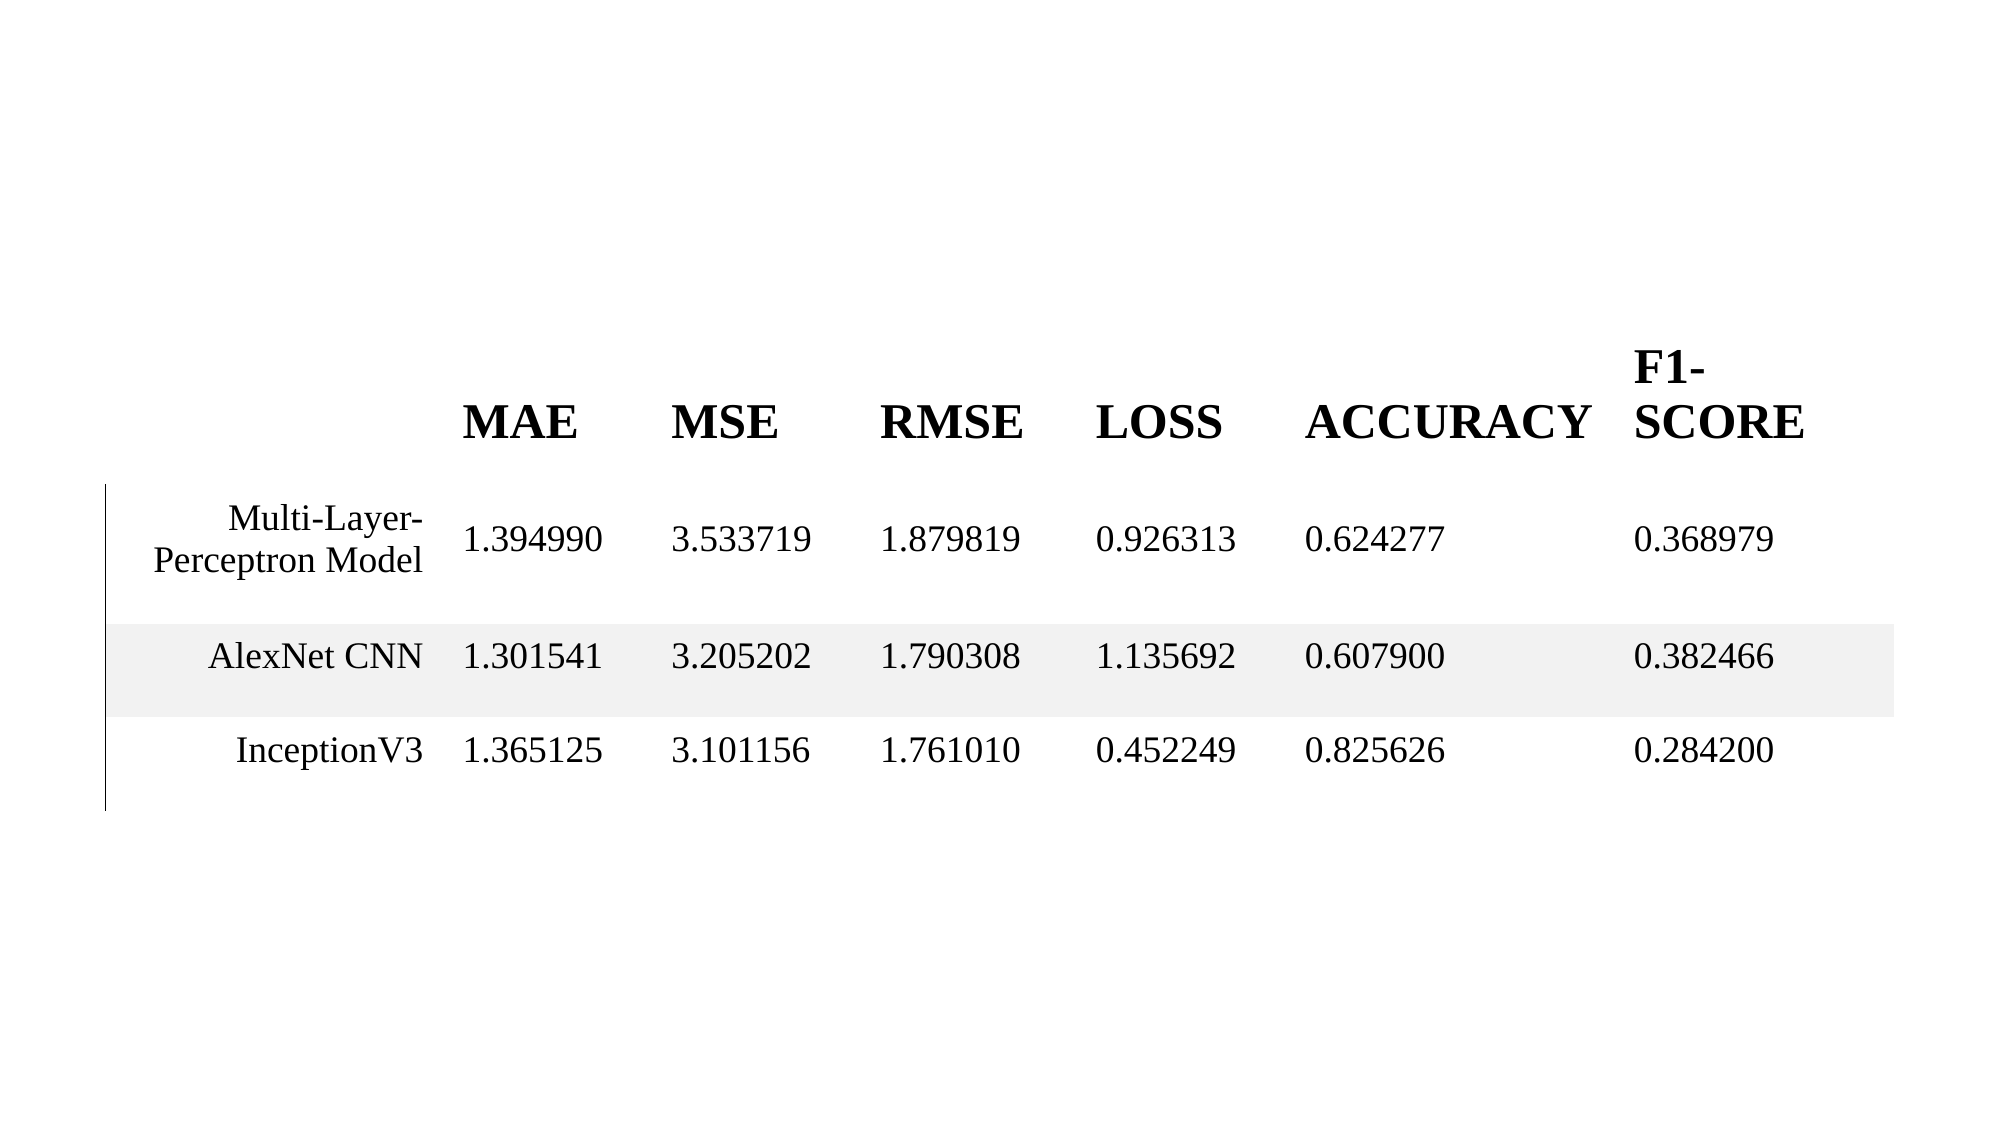

|  | MAE | MSE | RMSE | LOSS | ACCURACY | F1-SCORE |
| --- | --- | --- | --- | --- | --- | --- |
| Multi-Layer-Perceptron Model | 1.394990 | 3.533719 | 1.879819 | 0.926313 | 0.624277 | 0.368979 |
| AlexNet CNN | 1.301541 | 3.205202 | 1.790308 | 1.135692 | 0.607900 | 0.382466 |
| InceptionV3 | 1.365125 | 3.101156 | 1.761010 | 0.452249 | 0.825626 | 0.284200 |